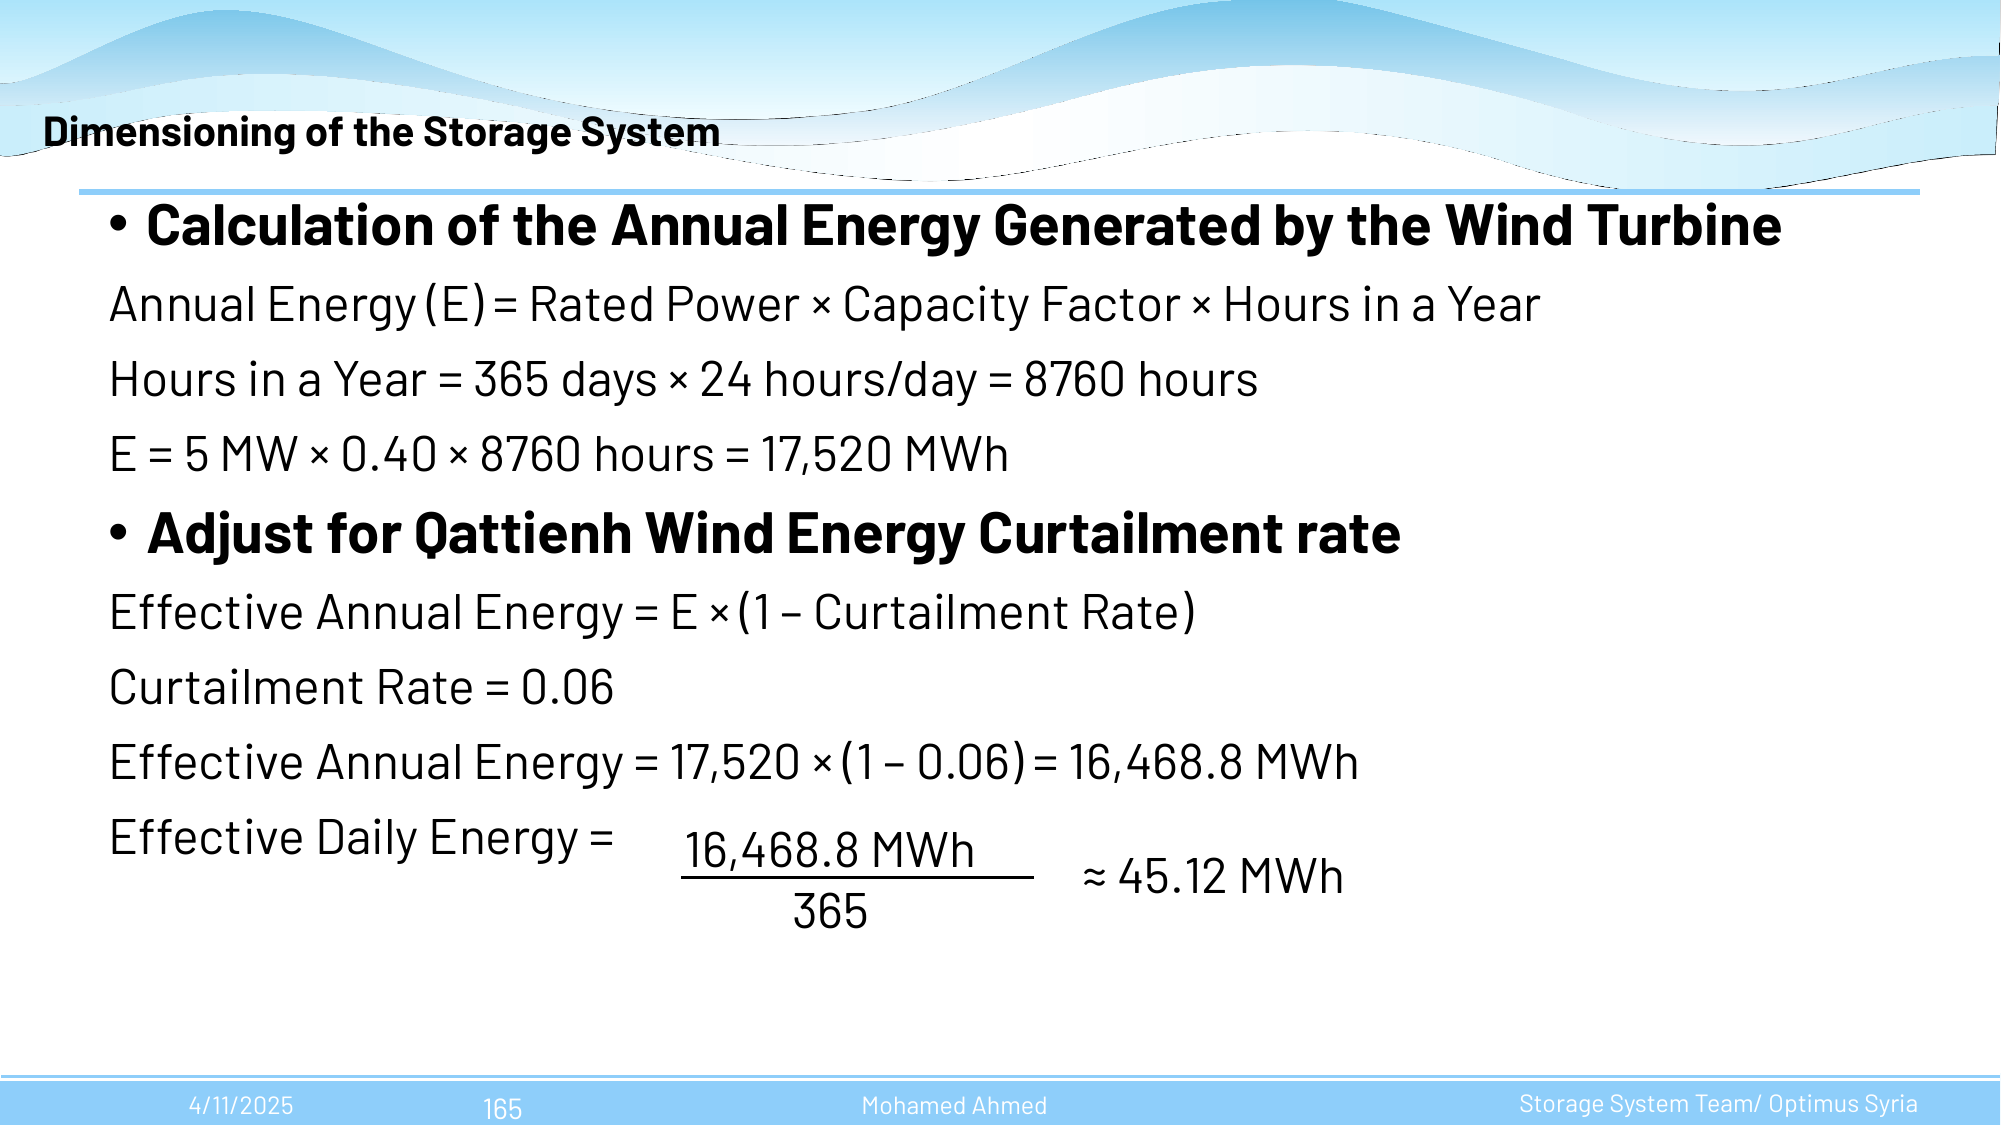

# Dimensioning of the Storage System
Calculation of the Annual Energy Generated by the Wind Turbine
Annual Energy (E) = Rated Power × Capacity Factor × Hours in a Year
Hours in a Year = 365 days × 24 hours/day = 8760 hours
E = 5 MW × 0.40 × 8760 hours = 17,520 MWh
Adjust for Qattienh Wind Energy Curtailment rate
Effective Annual Energy = E × (1 – Curtailment Rate)
Curtailment Rate = 0.06
Effective Annual Energy = 17,520 × (1 – 0.06) = 16,468.8 MWh
Effective Daily Energy =​

16,468.8 MWh
365
≈ 45.12 MWh

Storage System Team/ Optimus Syria
4/11/2025
Mohamed Ahmed
165